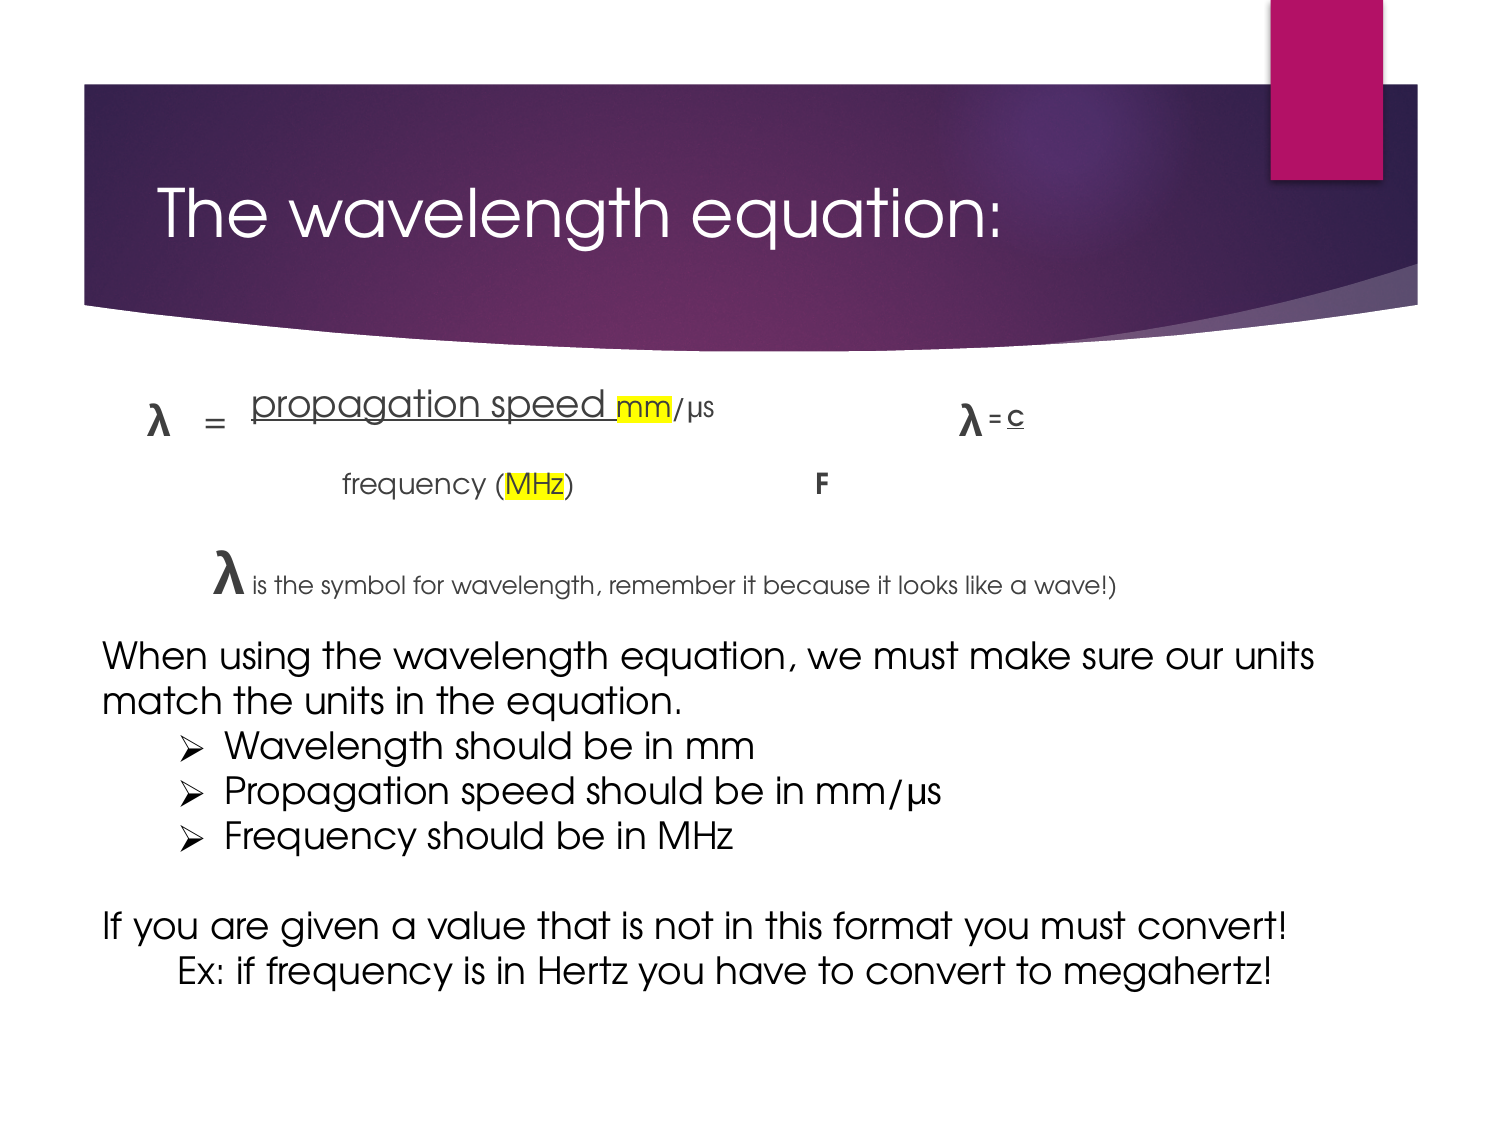

# The wavelength equation:
λ 	=    propagation speed mm/μs		 λ = C
              frequency (MHz)                              F
λ is the symbol for wavelength, remember it because it looks like a wave!)

When using the wavelength equation, we must make sure our units match the units in the equation.
Wavelength should be in mm
Propagation speed should be in mm/μs
Frequency should be in MHz

If you are given a value that is not in this format you must convert!
Ex: if frequency is in Hertz you have to convert to megahertz!